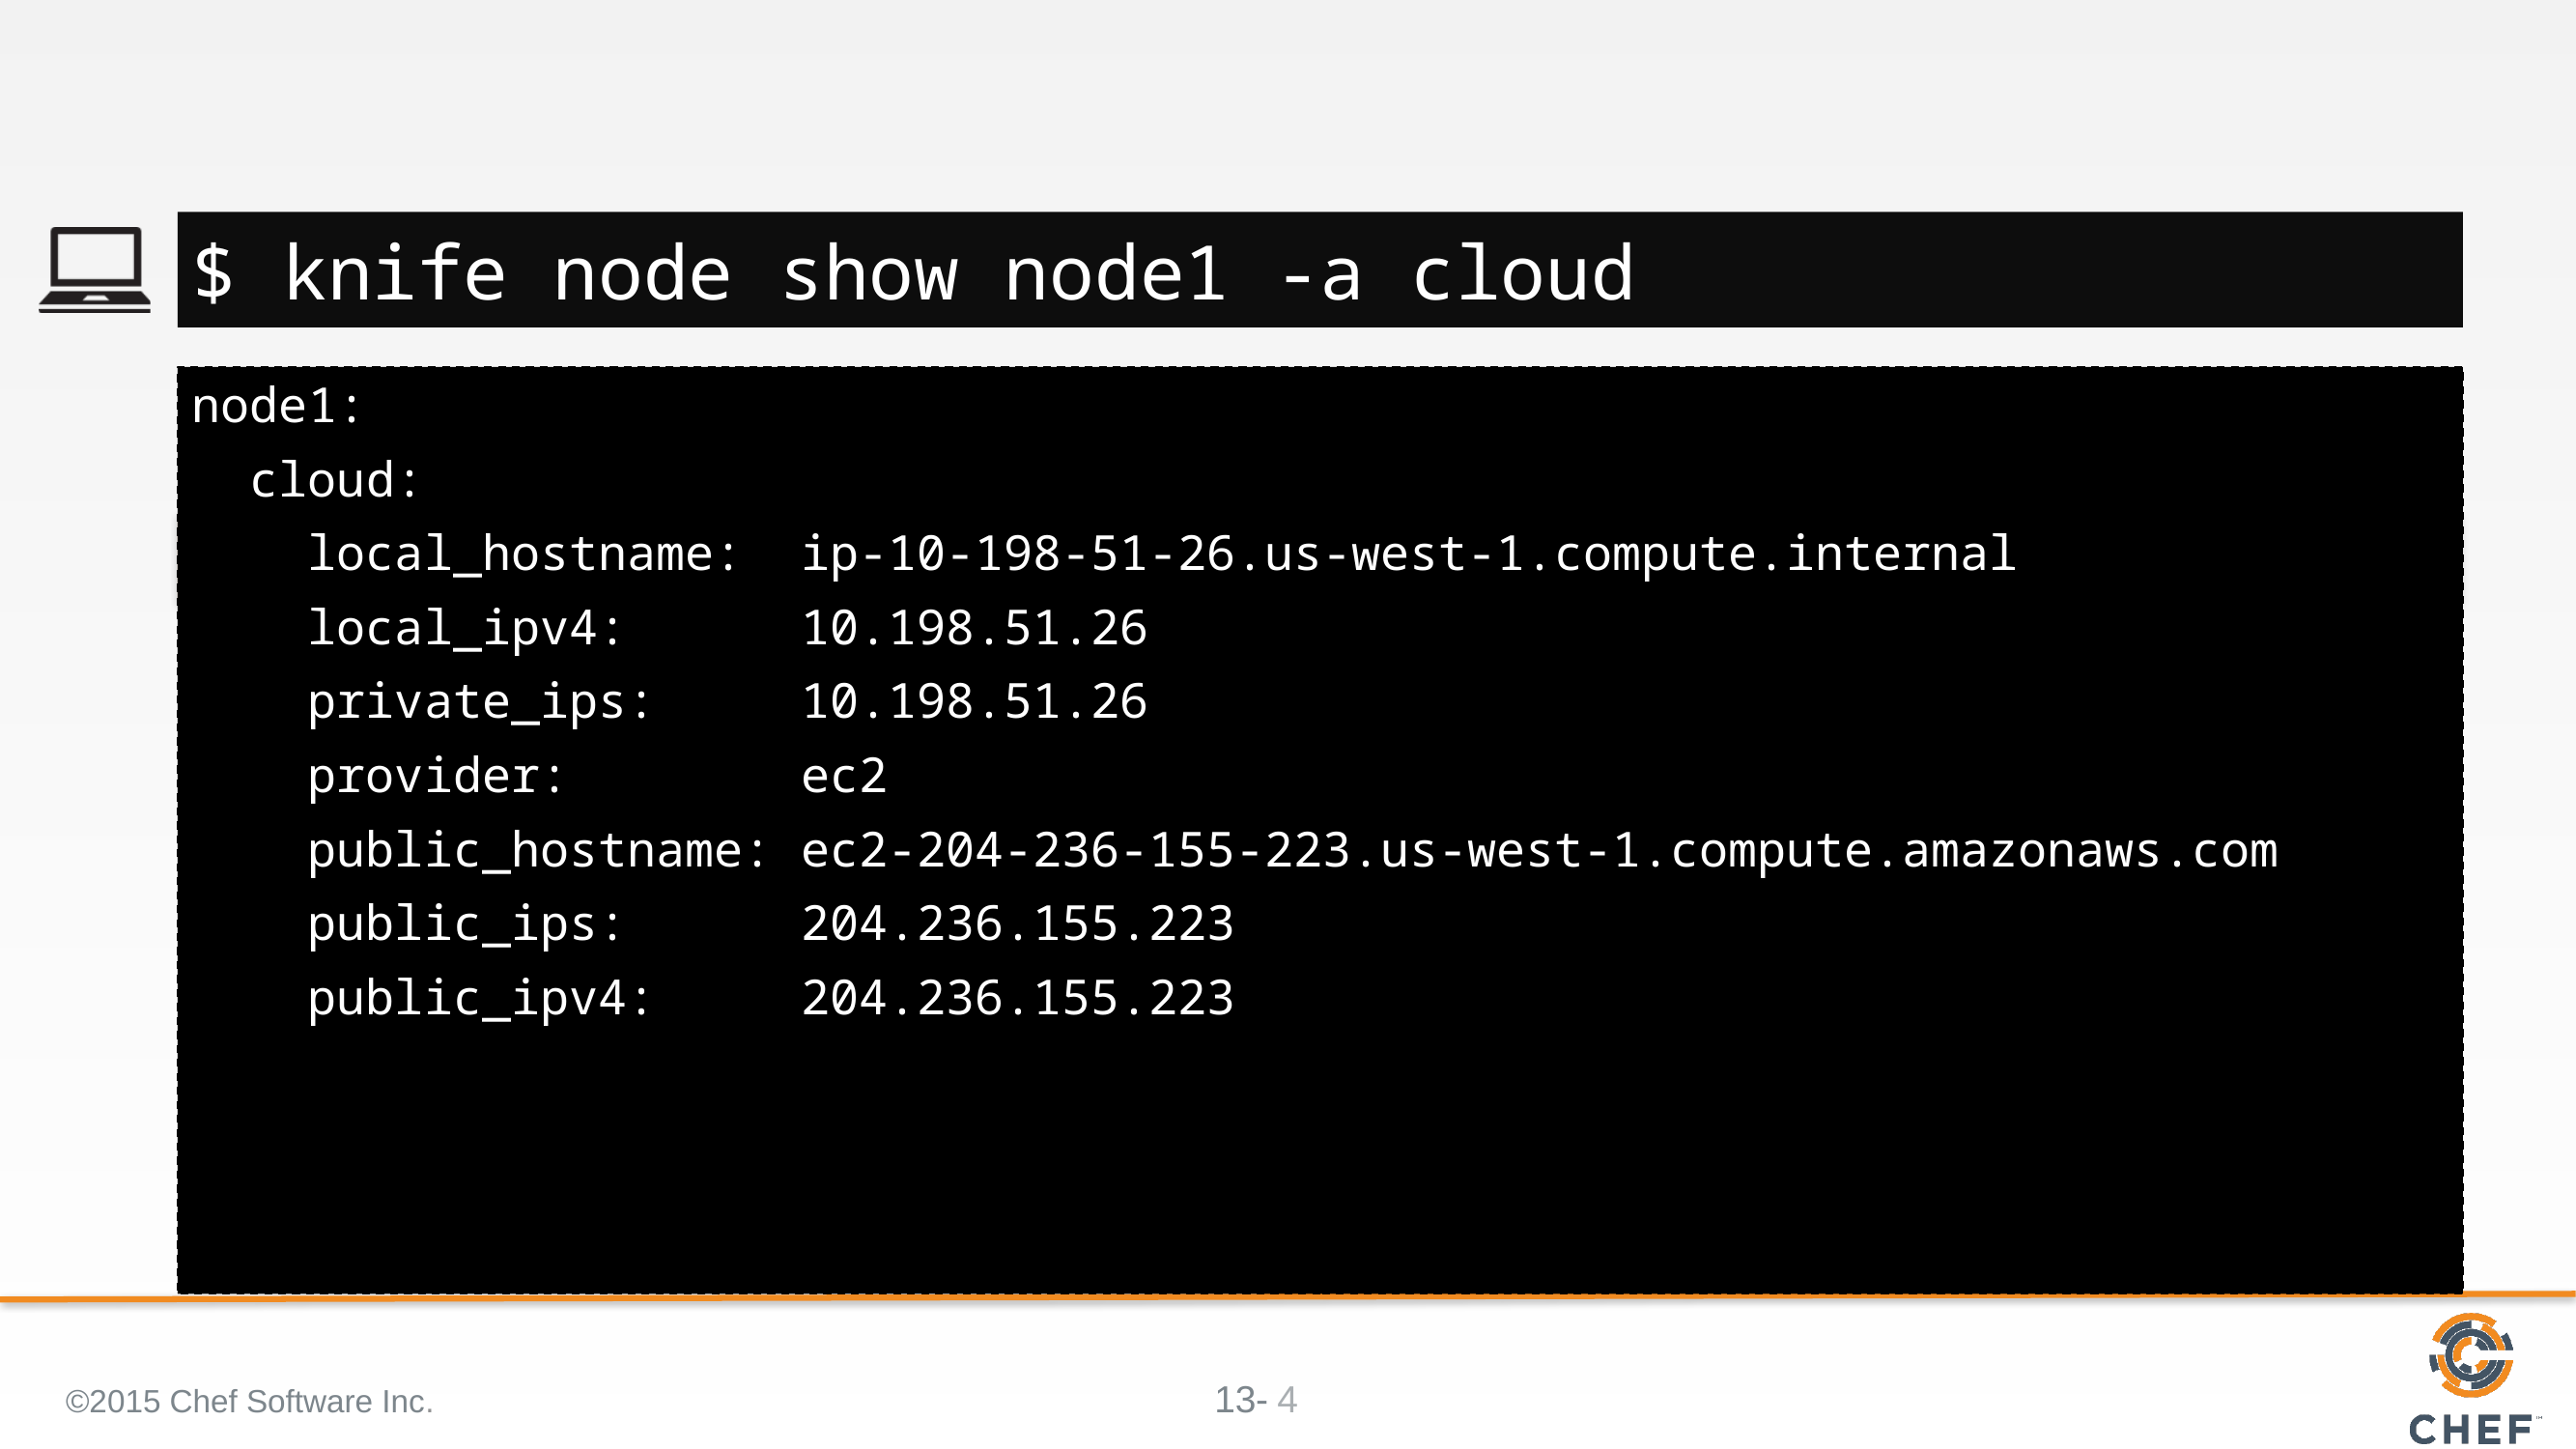

#
$ knife node show node1 -a cloud
node1:
  cloud:
    local_hostname:  ip-10-198-51-26.us-west-1.compute.internal
    local_ipv4:      10.198.51.26
    private_ips:     10.198.51.26
    provider:        ec2
    public_hostname: ec2-204-236-155-223.us-west-1.compute.amazonaws.com
    public_ips:      204.236.155.223
    public_ipv4:     204.236.155.223
©2015 Chef Software Inc.
4